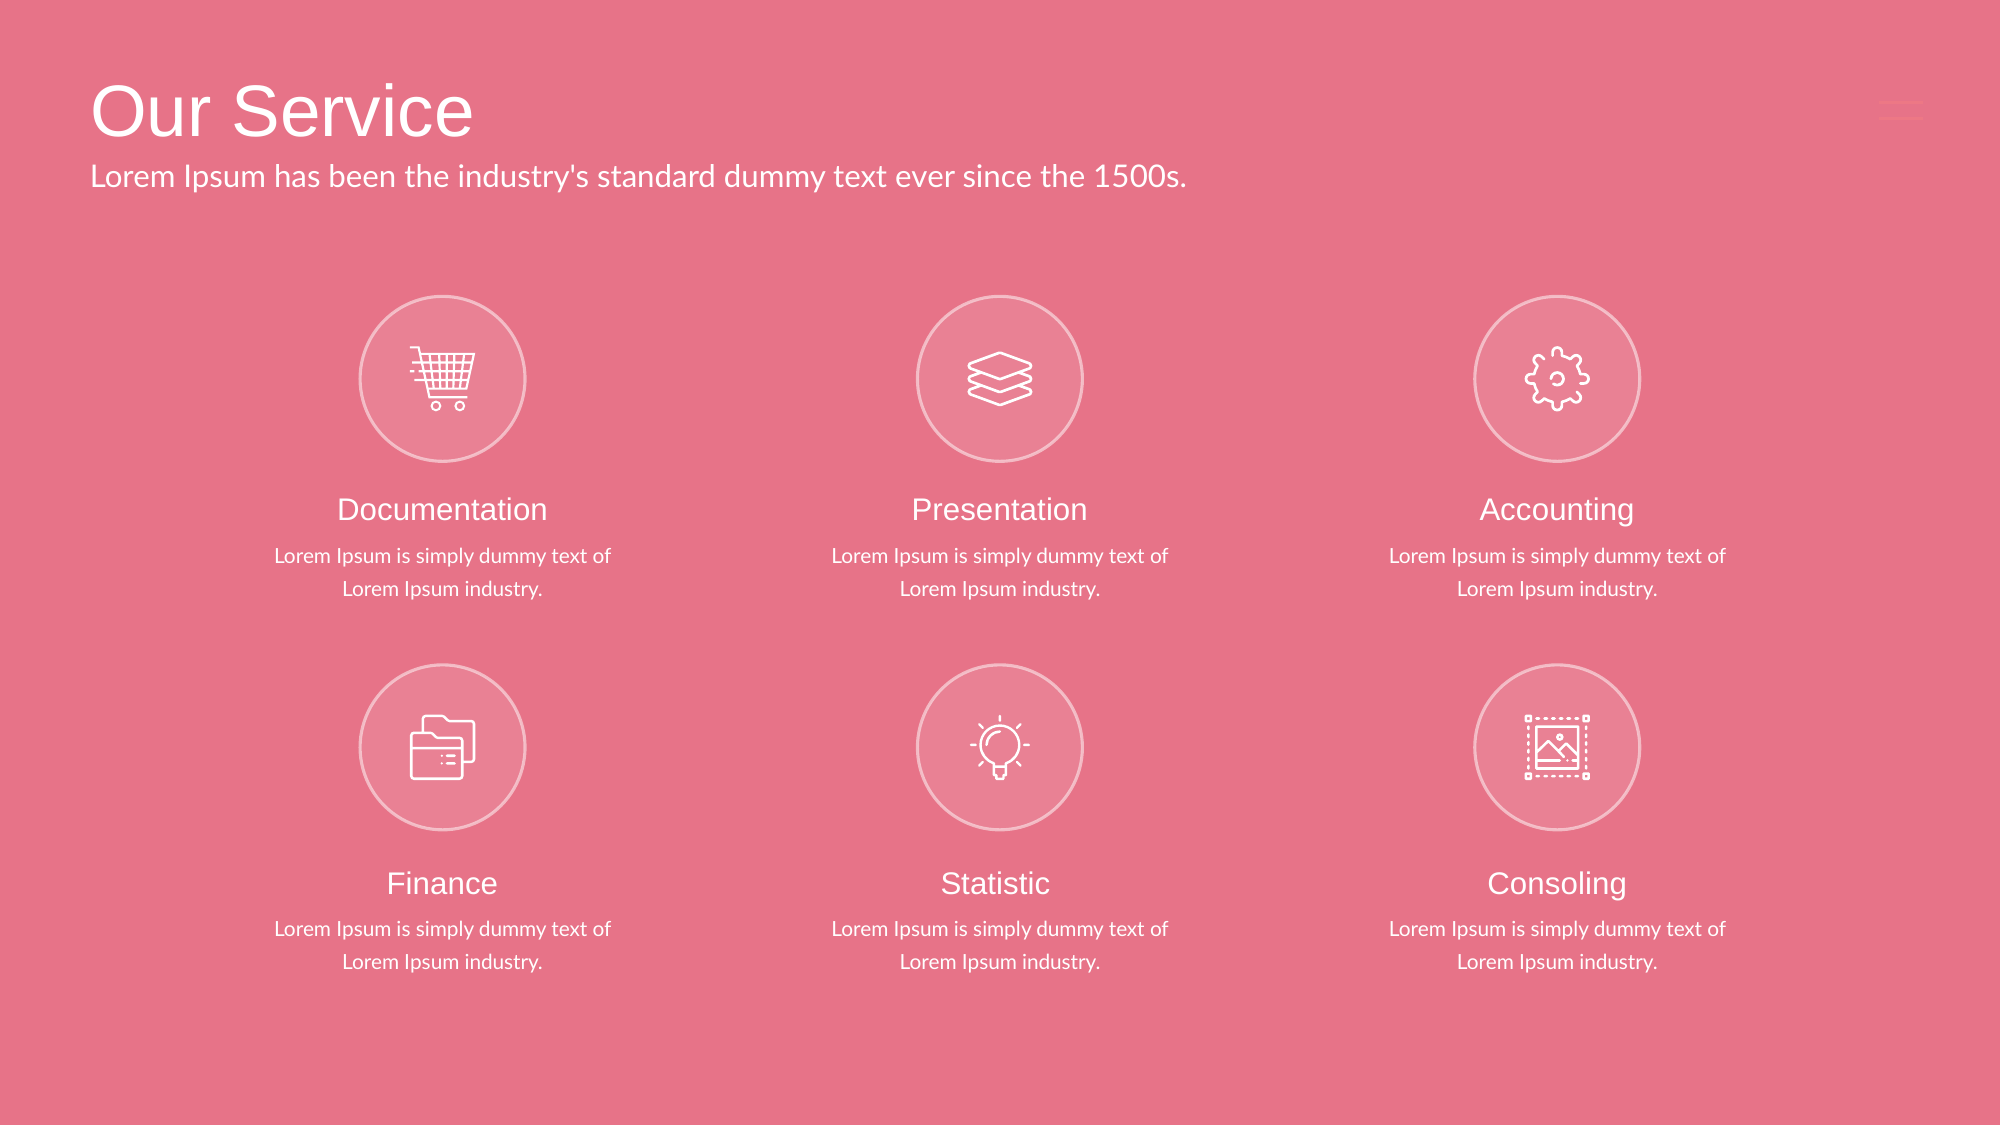

# Our Service
Lorem Ipsum has been the industry's standard dummy text ever since the 1500s.

Documentation
Presentation
Accounting
Lorem Ipsum is simply dummy text of Lorem Ipsum industry.
Lorem Ipsum is simply dummy text of Lorem Ipsum industry.
Lorem Ipsum is simply dummy text of Lorem Ipsum industry.

Finance
Statistic
Consoling
Lorem Ipsum is simply dummy text of Lorem Ipsum industry.
Lorem Ipsum is simply dummy text of Lorem Ipsum industry.
Lorem Ipsum is simply dummy text of Lorem Ipsum industry.